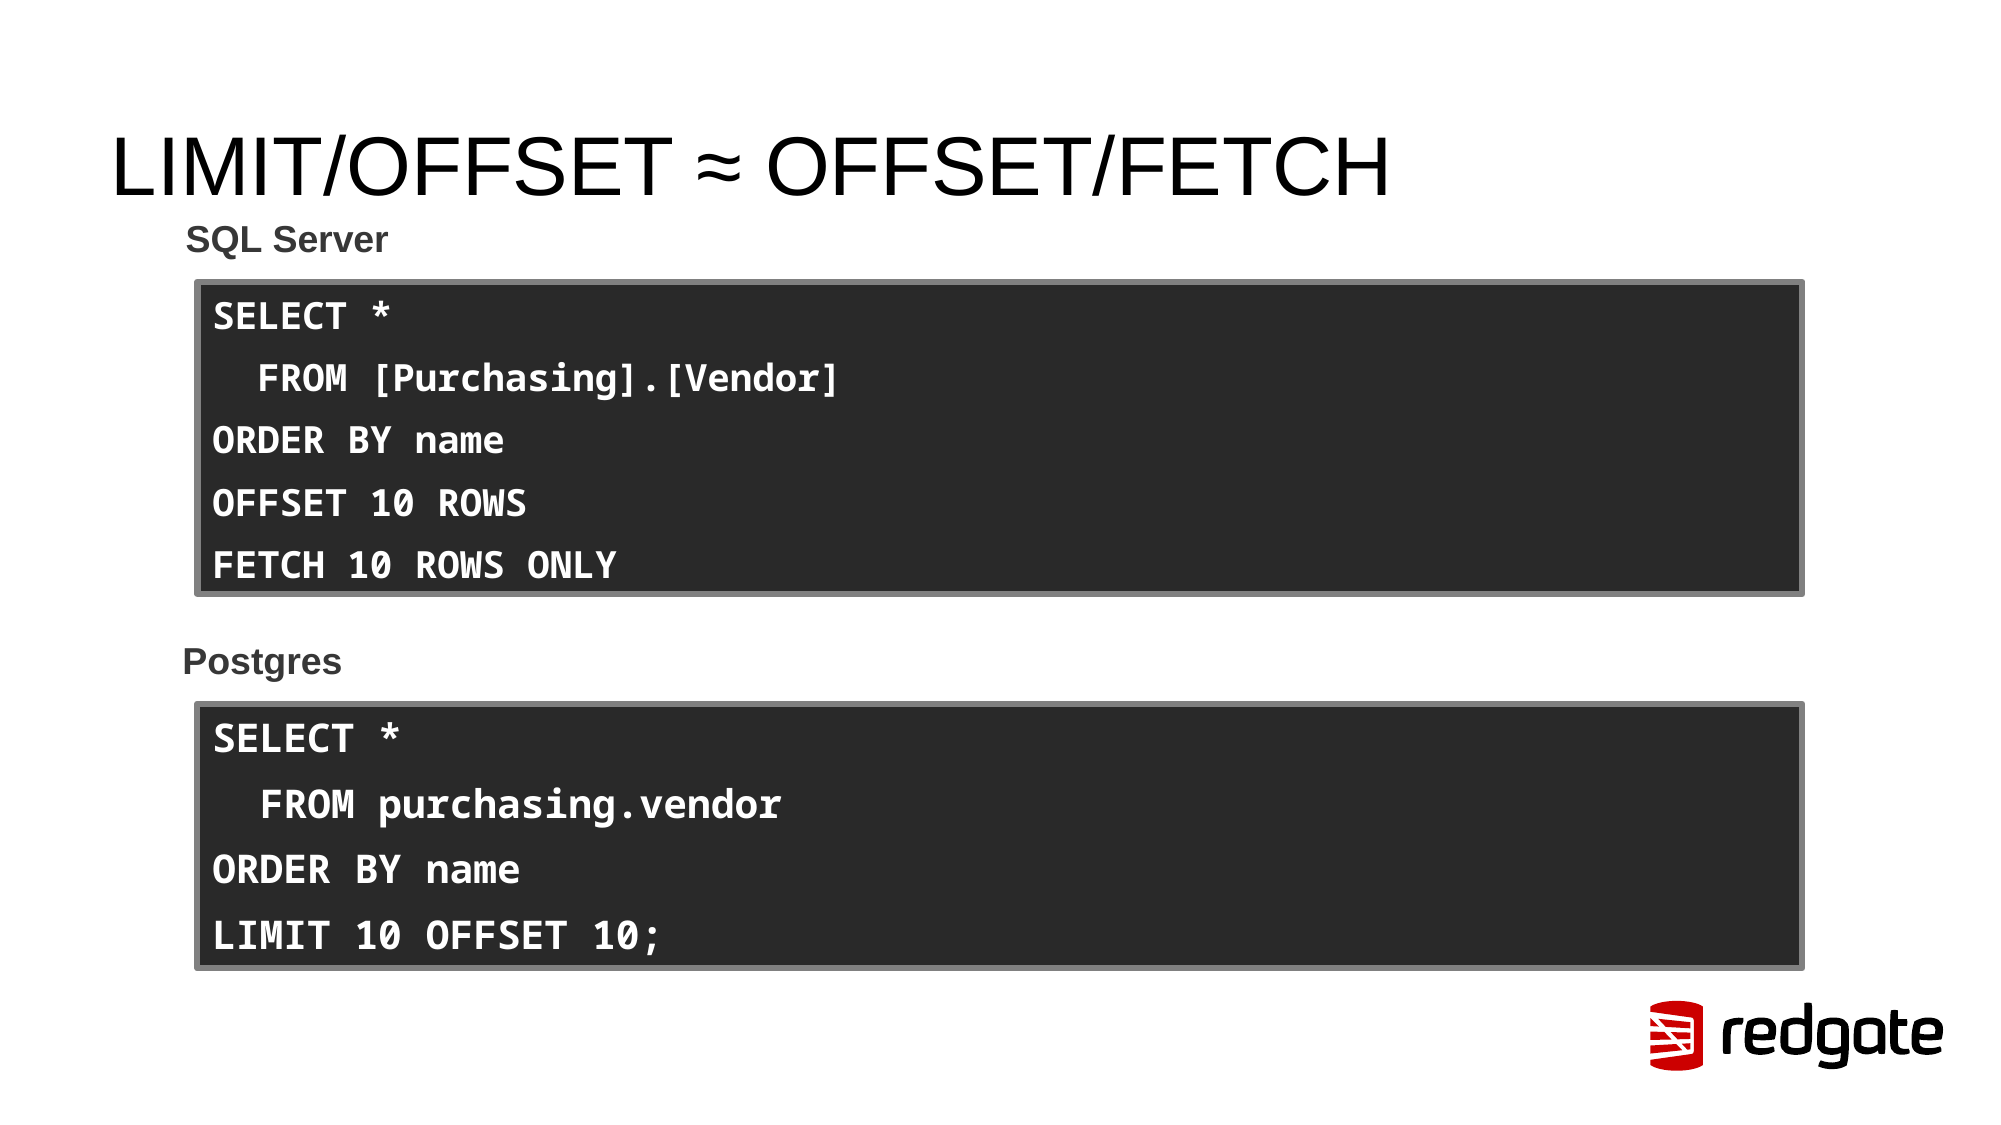

# LIMIT/OFFSET ≈ OFFSET/FETCH
SQL Server
SELECT *
  FROM [Purchasing].[Vendor]
ORDER BY name
OFFSET 10 ROWS
FETCH 10 ROWS ONLY
Postgres
SELECT *
  FROM purchasing.vendor
ORDER BY name
LIMIT 10 OFFSET 10;